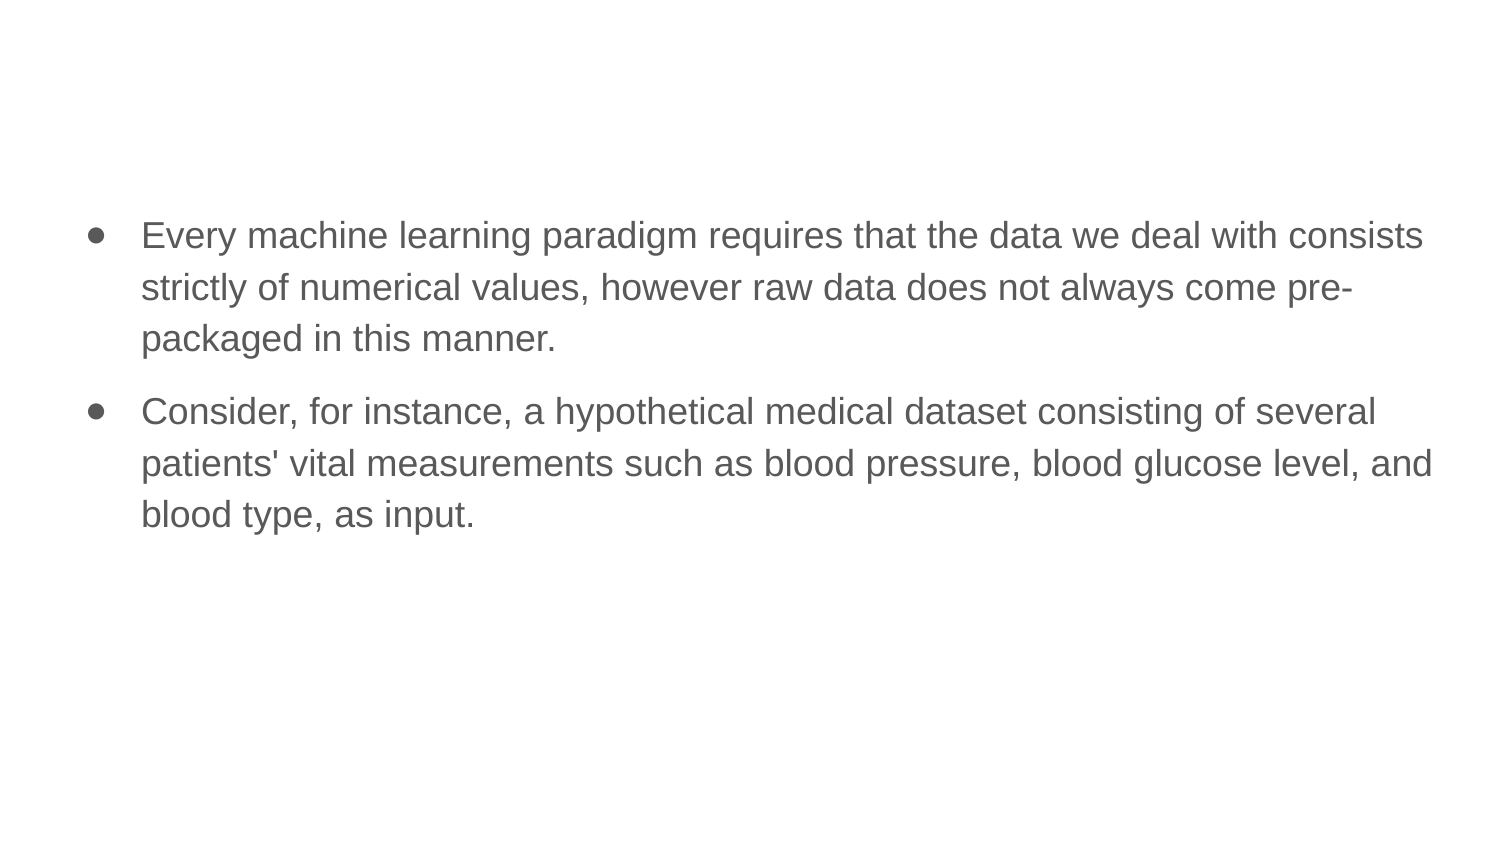

Every machine learning paradigm requires that the data we deal with consists strictly of numerical values, however raw data does not always come pre-packaged in this manner.
Consider, for instance, a hypothetical medical dataset consisting of several patients' vital measurements such as blood pressure, blood glucose level, and blood type, as input.